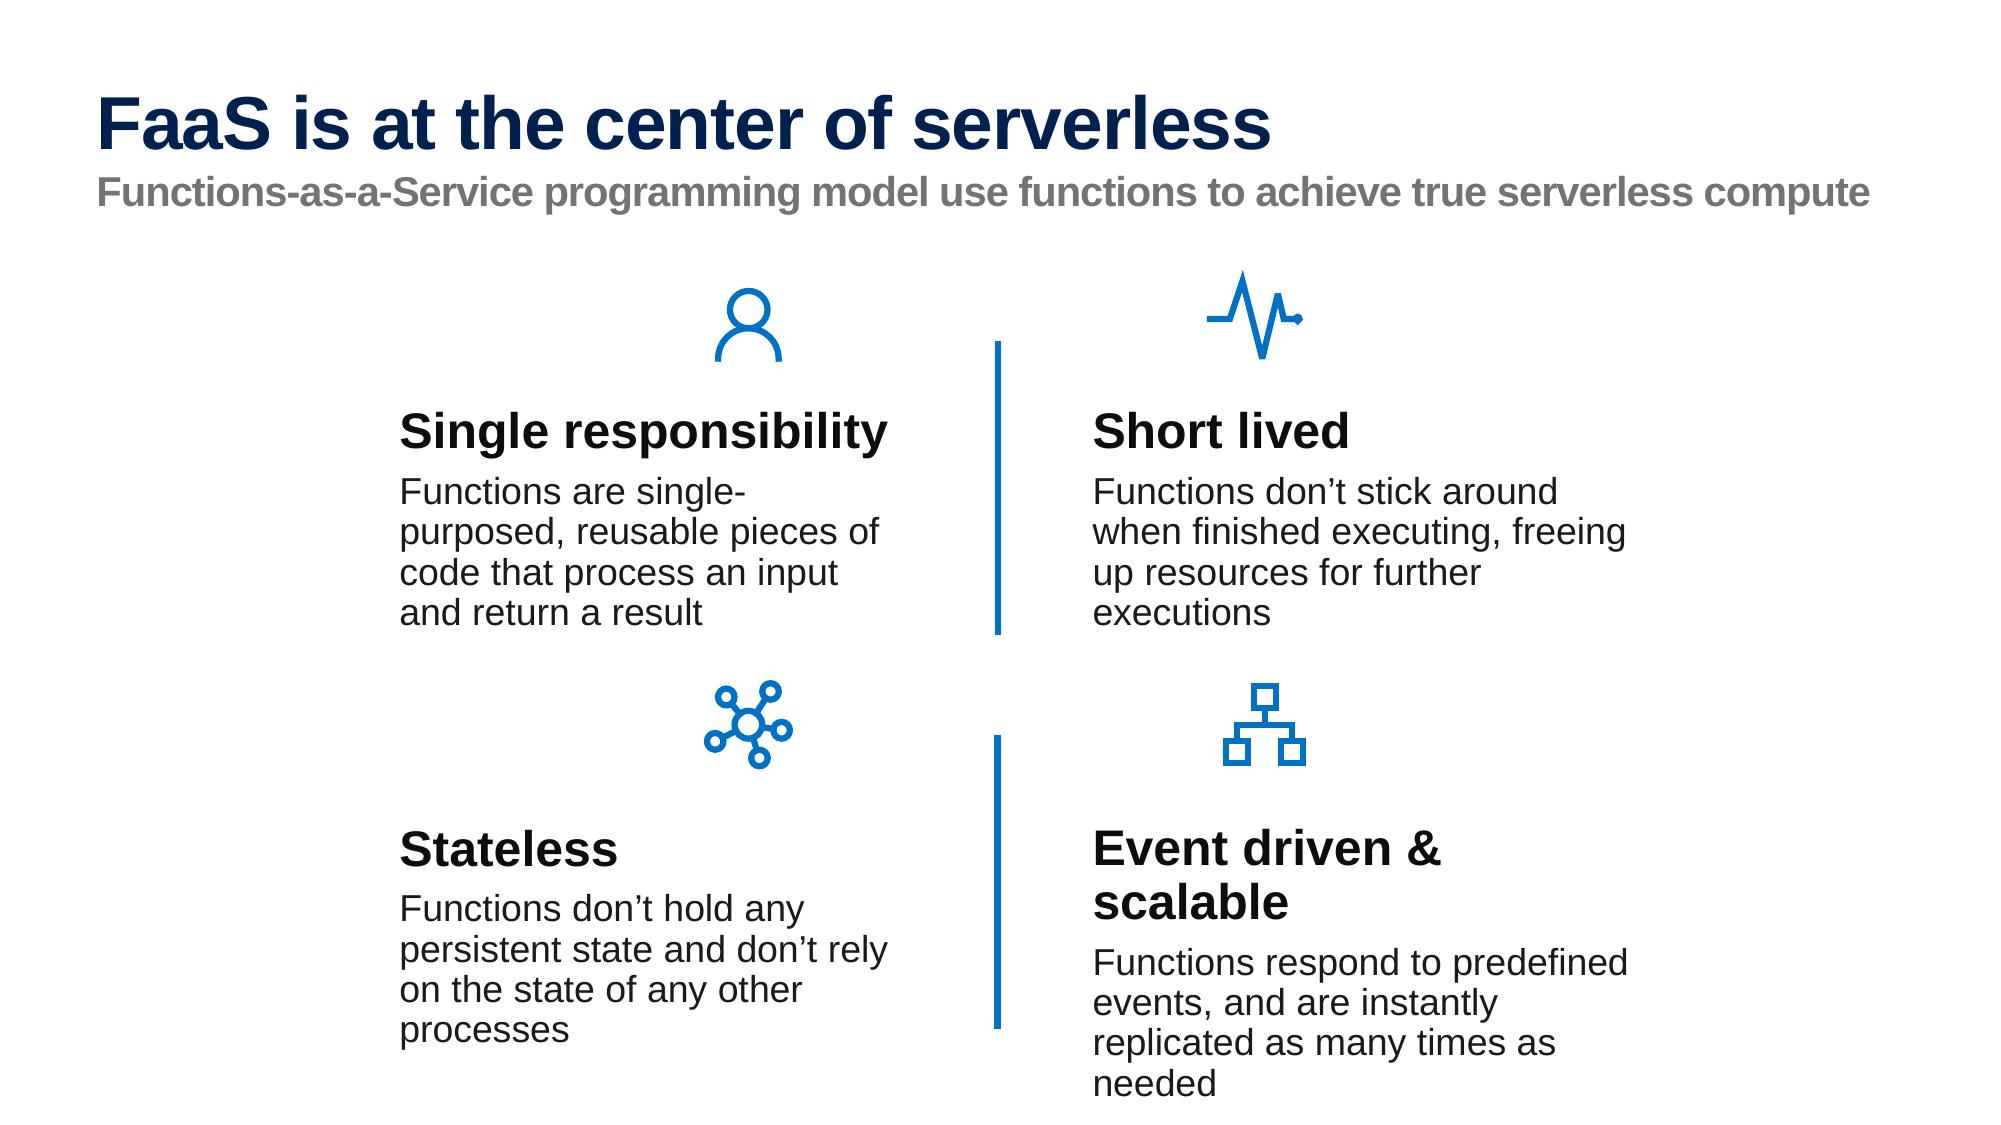

# FaaS is at the center of serverless Functions-as-a-Service programming model use functions to achieve true serverless compute

Short lived
Functions don’t stick around when finished executing, freeing up resources for further executions

Single responsibility
Functions are single-purposed, reusable pieces of code that process an input and return a result

Stateless
Functions don’t hold any persistent state and don’t rely on the state of any other processes

Event driven & scalable
Functions respond to predefined events, and are instantly replicated as many times as needed